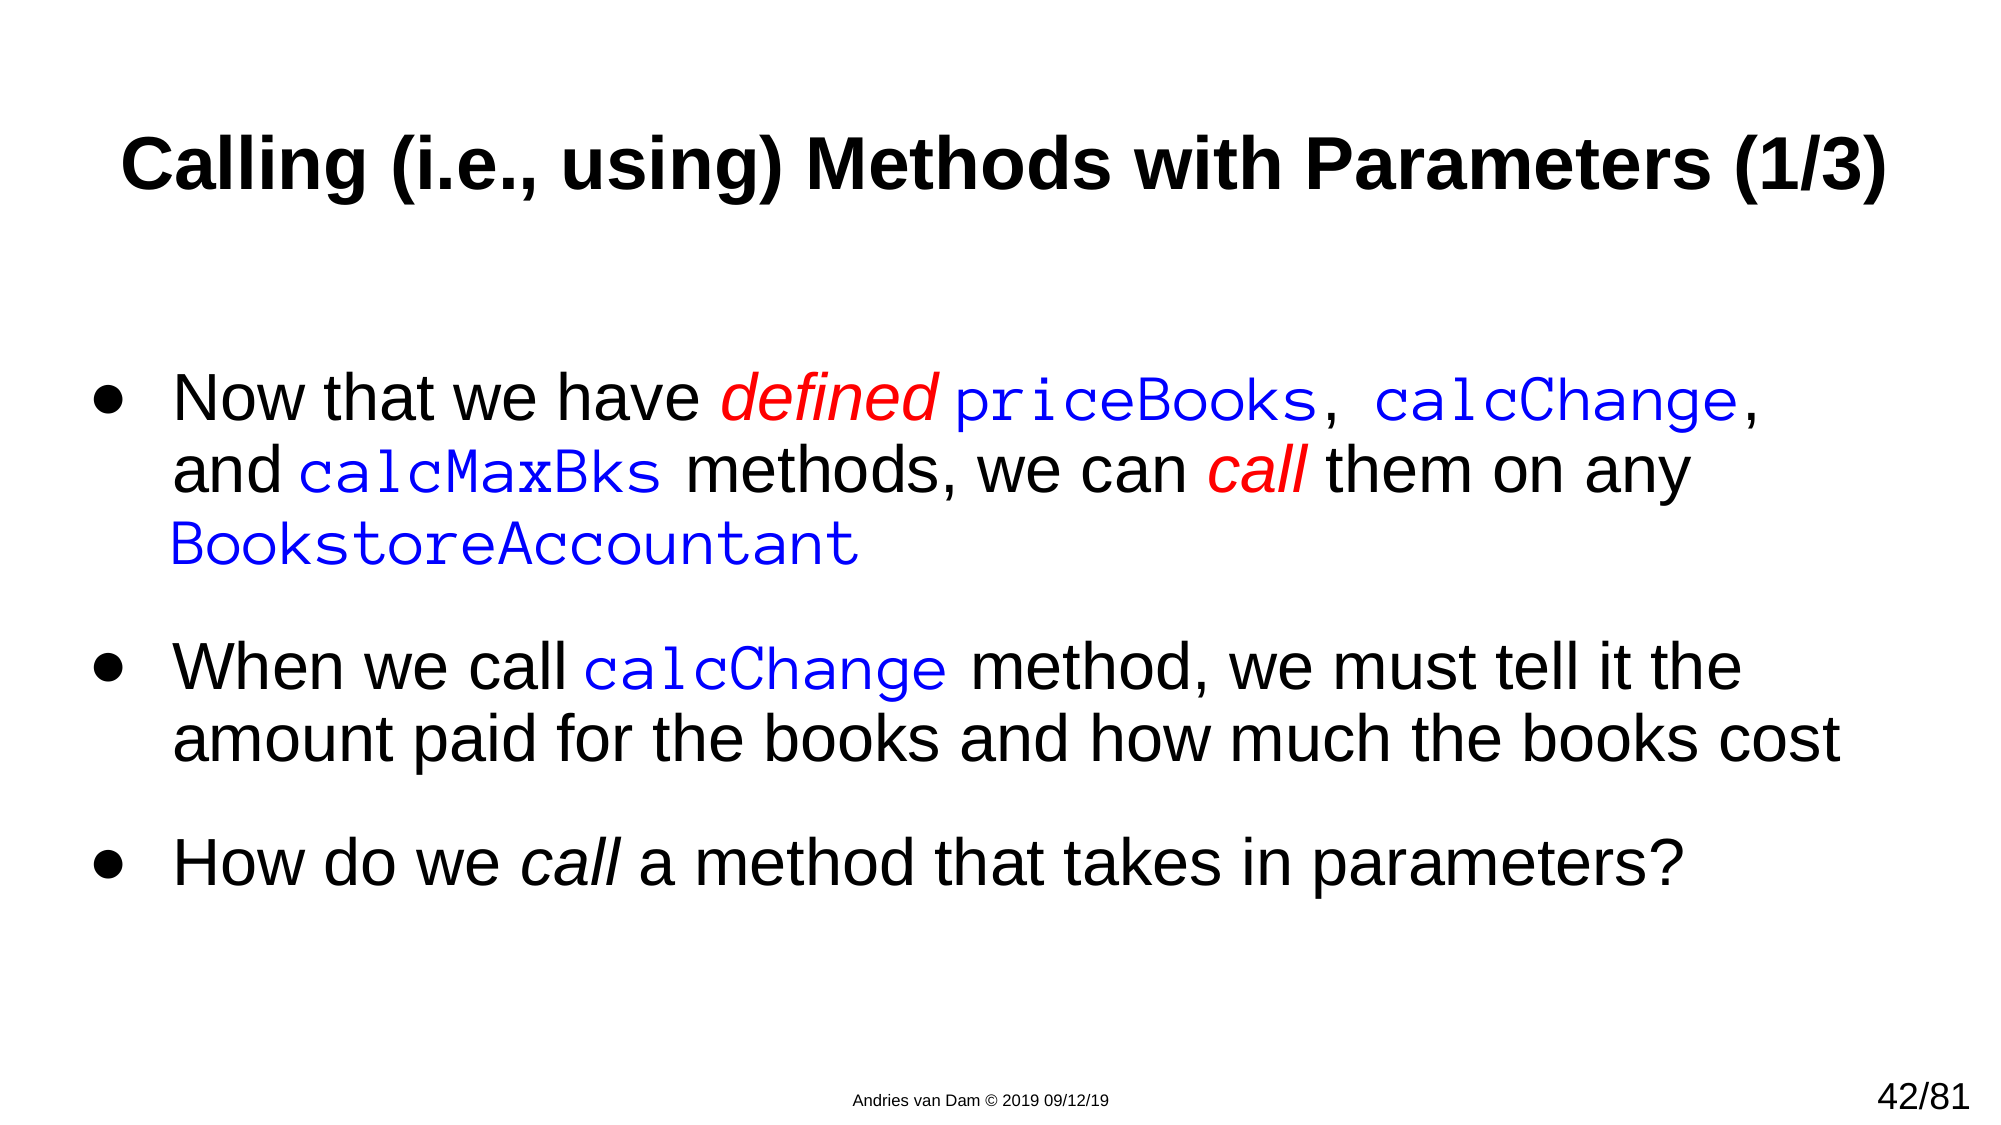

# Calling (i.e., using) Methods with Parameters (1/3)
Now that we have defined priceBooks, calcChange, and calcMaxBks methods, we can call them on any BookstoreAccountant
When we call calcChange method, we must tell it the amount paid for the books and how much the books cost
How do we call a method that takes in parameters?